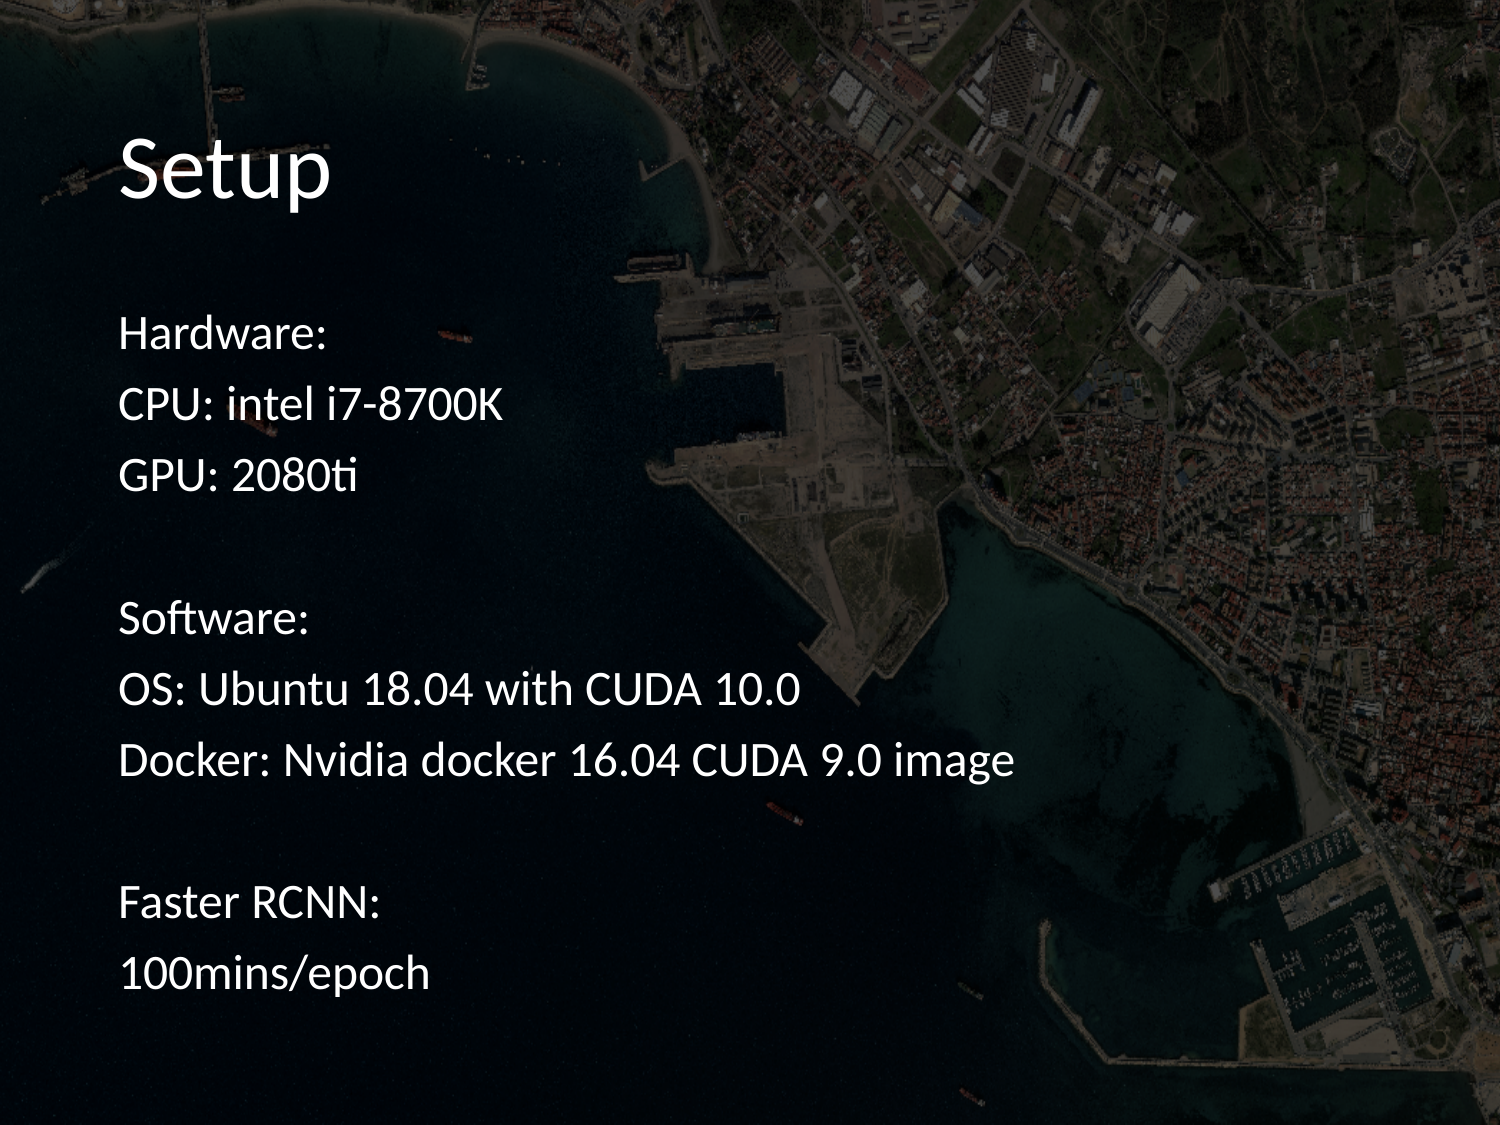

# Setup
Hardware:
CPU: intel i7-8700K
GPU: 2080ti

Software:
OS: Ubuntu 18.04 with CUDA 10.0
Docker: Nvidia docker 16.04 CUDA 9.0 image

Faster RCNN:
100mins/epoch